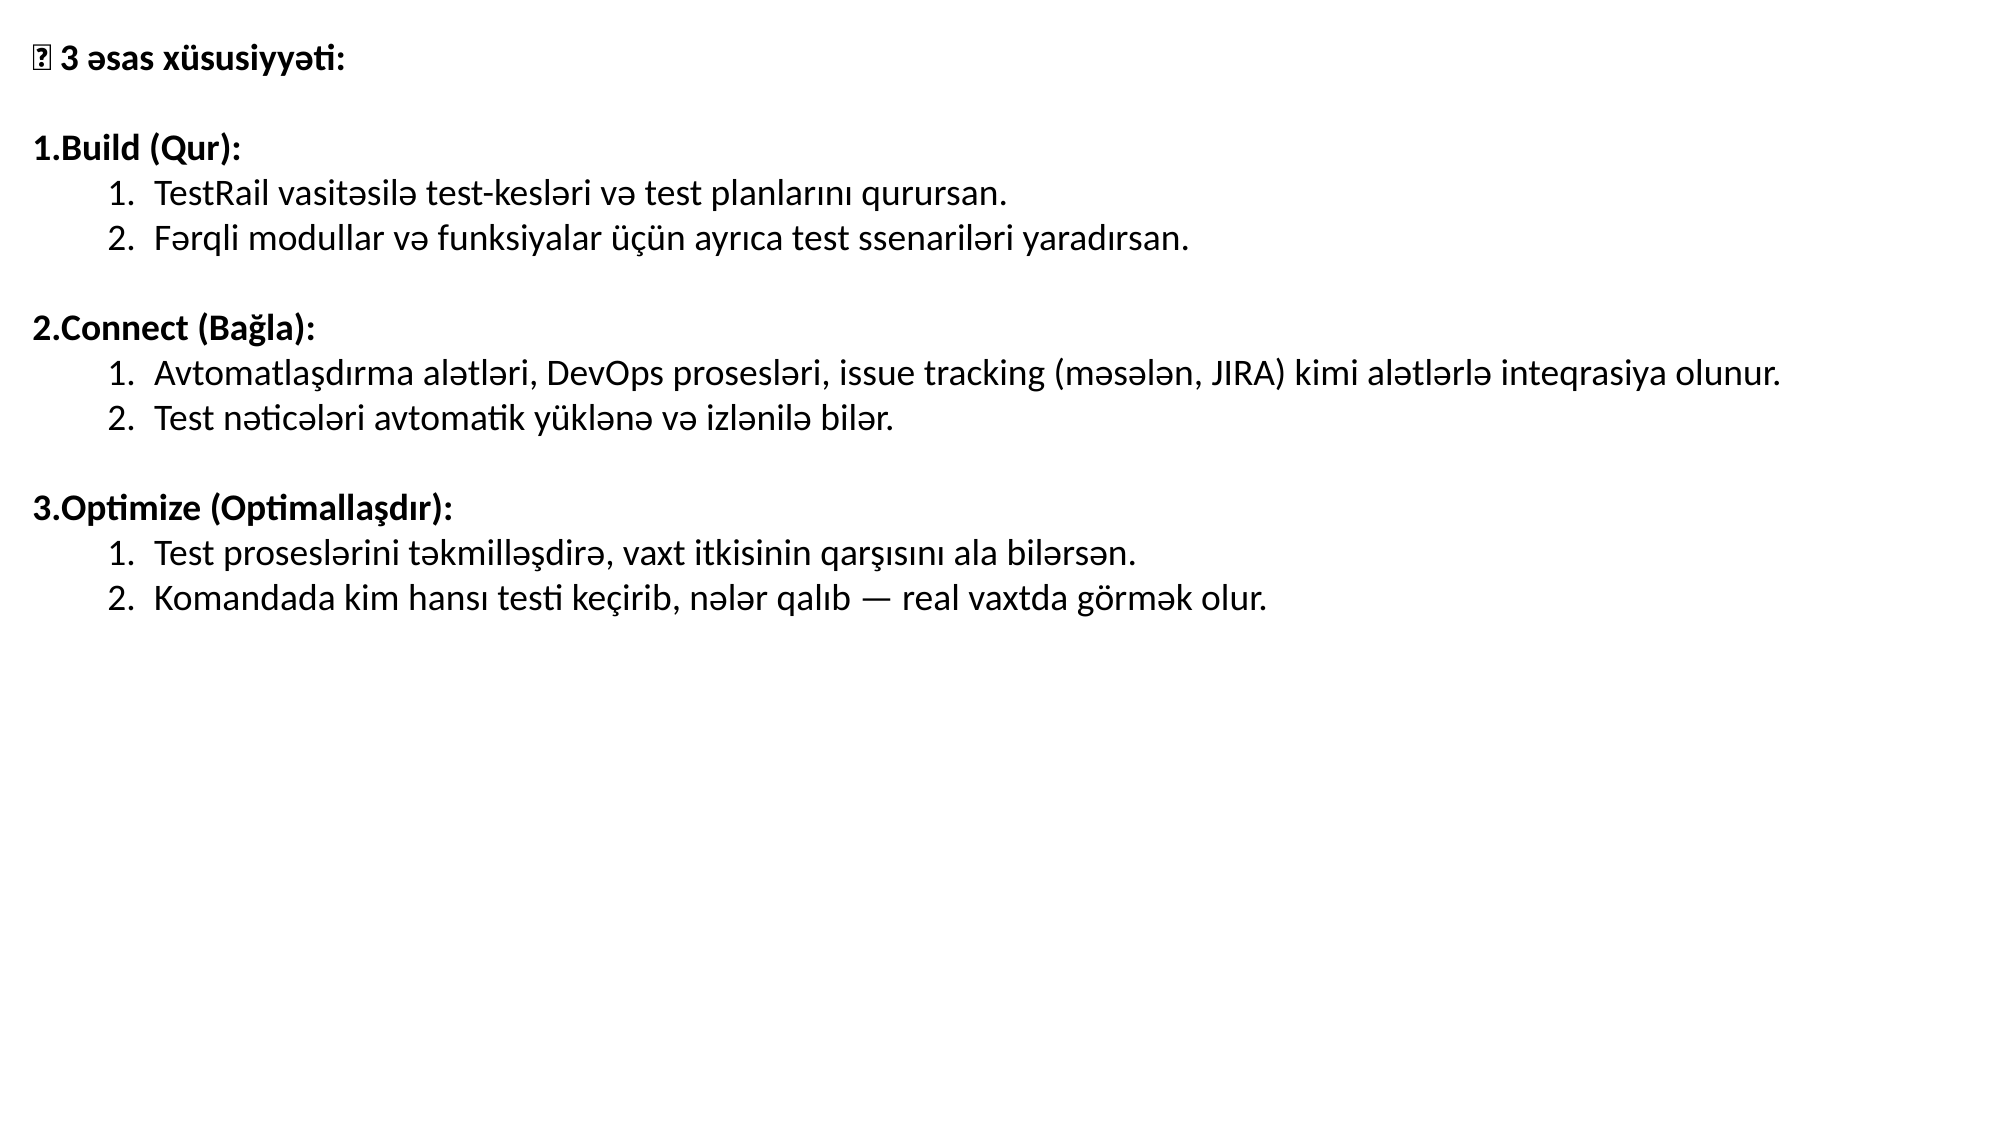

🧩 3 əsas xüsusiyyəti:

Build (Qur):
TestRail vasitəsilə test-kesləri və test planlarını qurursan.
Fərqli modullar və funksiyalar üçün ayrıca test ssenariləri yaradırsan.

Connect (Bağla):
Avtomatlaşdırma alətləri, DevOps prosesləri, issue tracking (məsələn, JIRA) kimi alətlərlə inteqrasiya olunur.
Test nəticələri avtomatik yüklənə və izlənilə bilər.

Optimize (Optimallaşdır):
Test proseslərini təkmilləşdirə, vaxt itkisinin qarşısını ala bilərsən.
Komandada kim hansı testi keçirib, nələr qalıb — real vaxtda görmək olur.